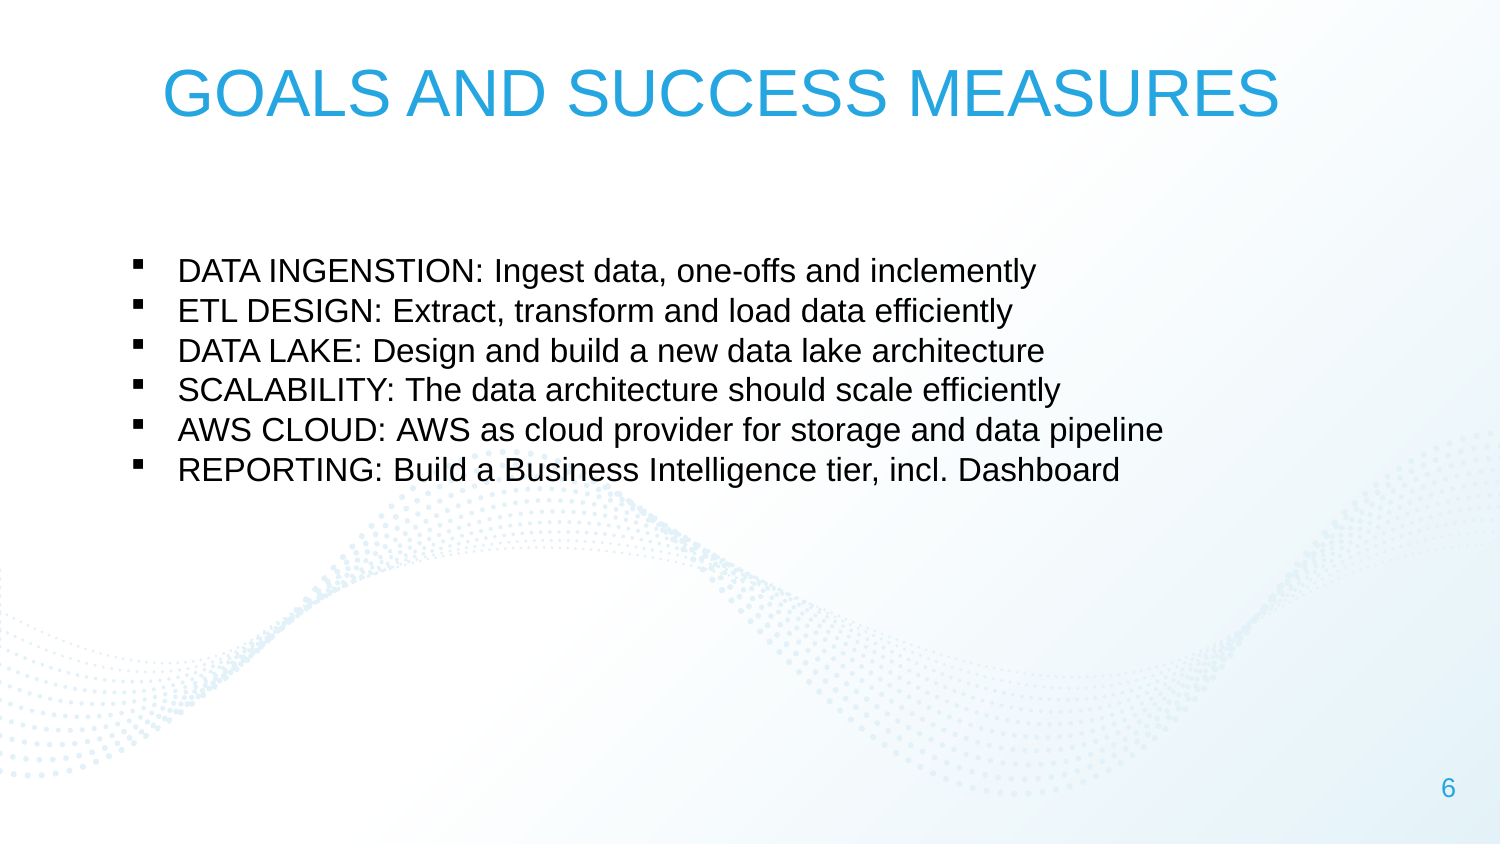

# GOALS AND SUCCESS MEASURES
DATA INGENSTION: Ingest data, one-offs and inclemently
ETL DESIGN: Extract, transform and load data efficiently
DATA LAKE: Design and build a new data lake architecture
SCALABILITY: The data architecture should scale efficiently
AWS CLOUD: AWS as cloud provider for storage and data pipeline
REPORTING: Build a Business Intelligence tier, incl. Dashboard

6